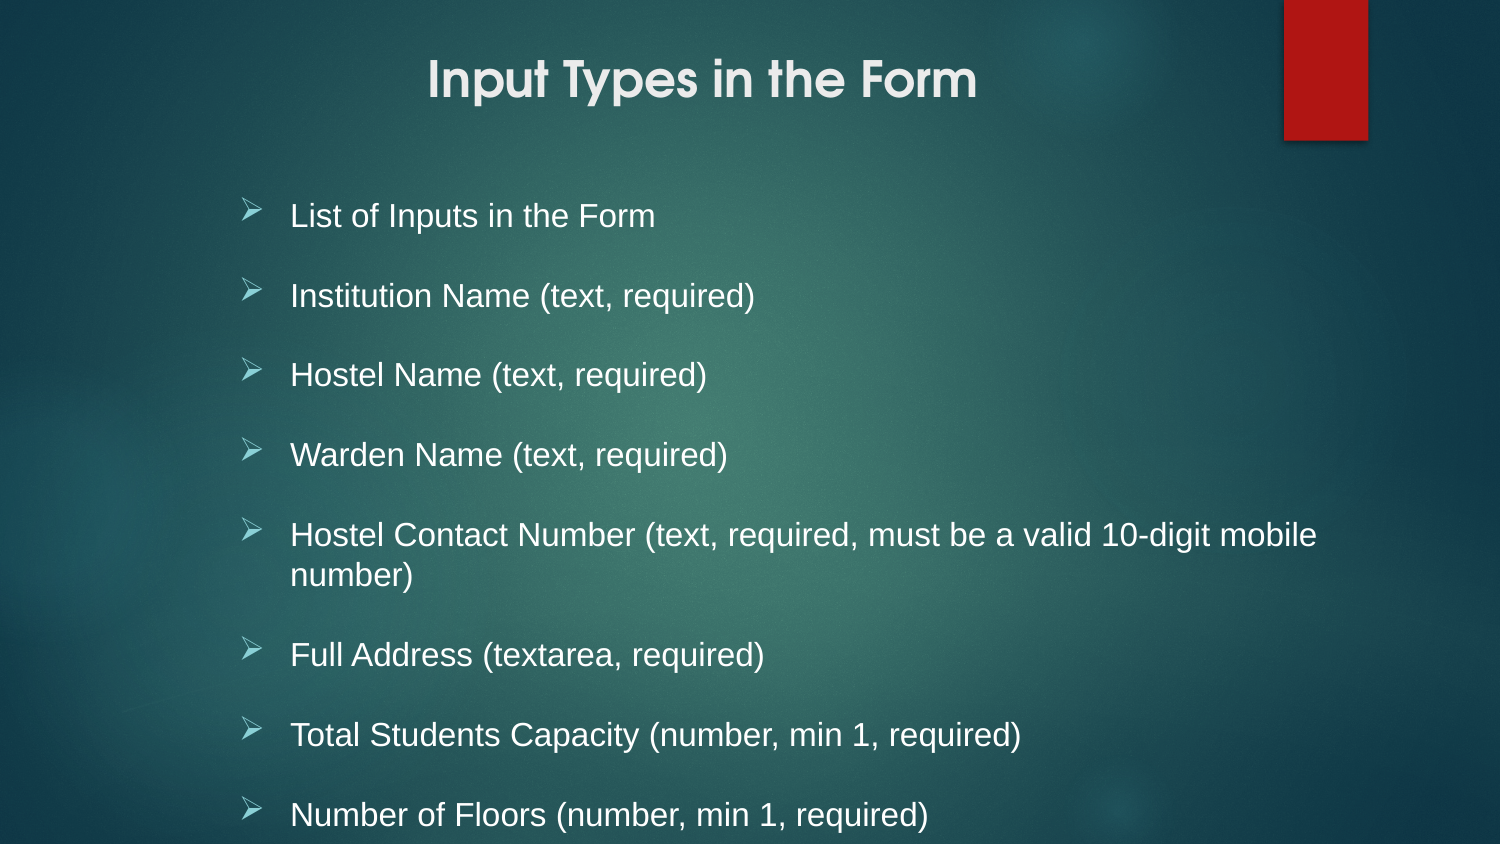

# Input Types in the Form
List of Inputs in the Form

Institution Name (text, required)

Hostel Name (text, required)

Warden Name (text, required)

Hostel Contact Number (text, required, must be a valid 10-digit mobile number)

Full Address (textarea, required)

Total Students Capacity (number, min 1, required)

Number of Floors (number, min 1, required)